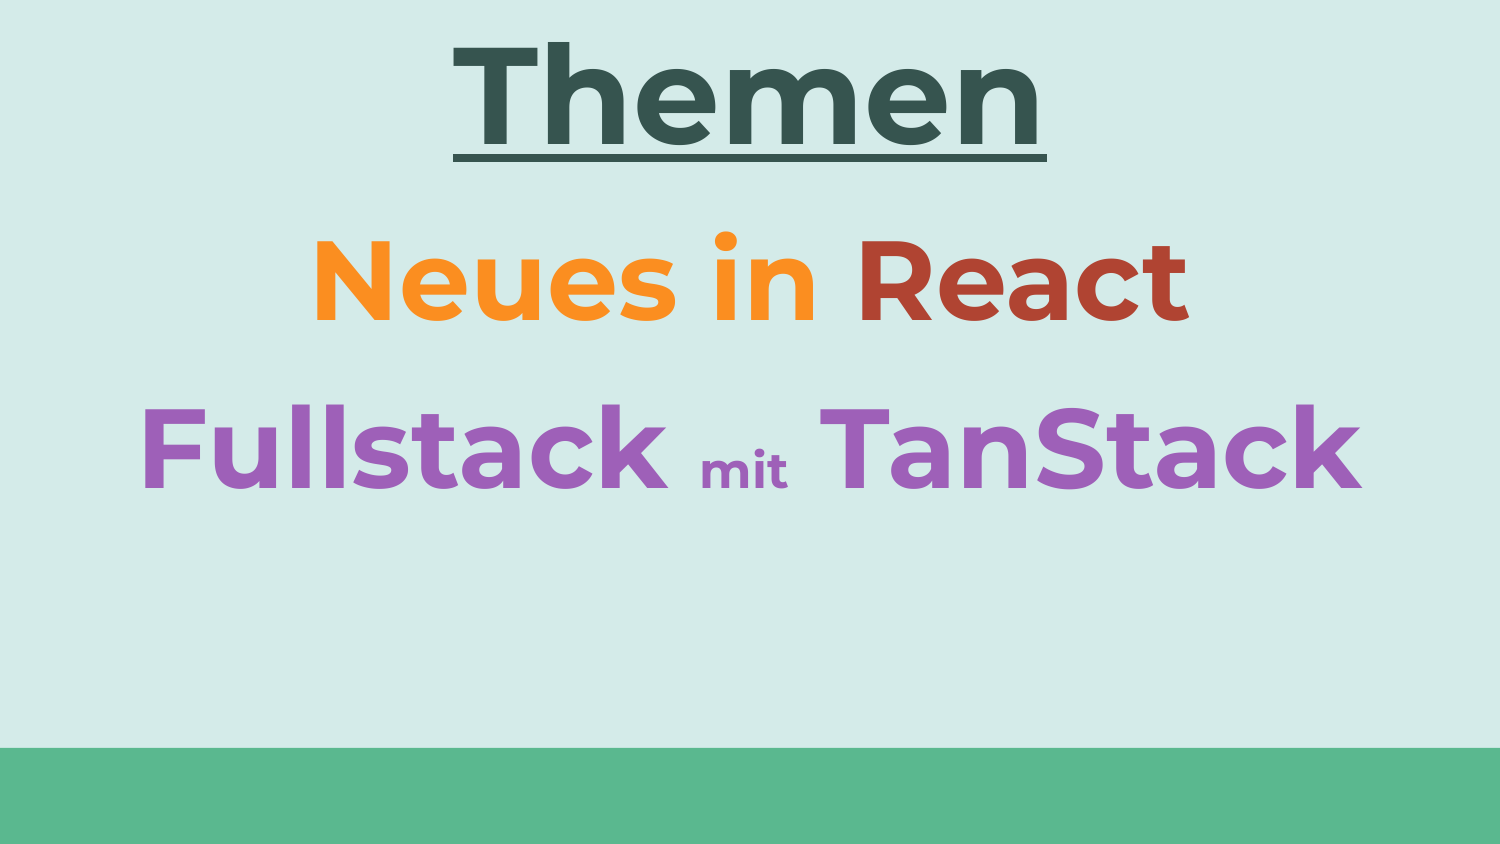

Themen
Neues in React
Fullstack mit TanStack
#